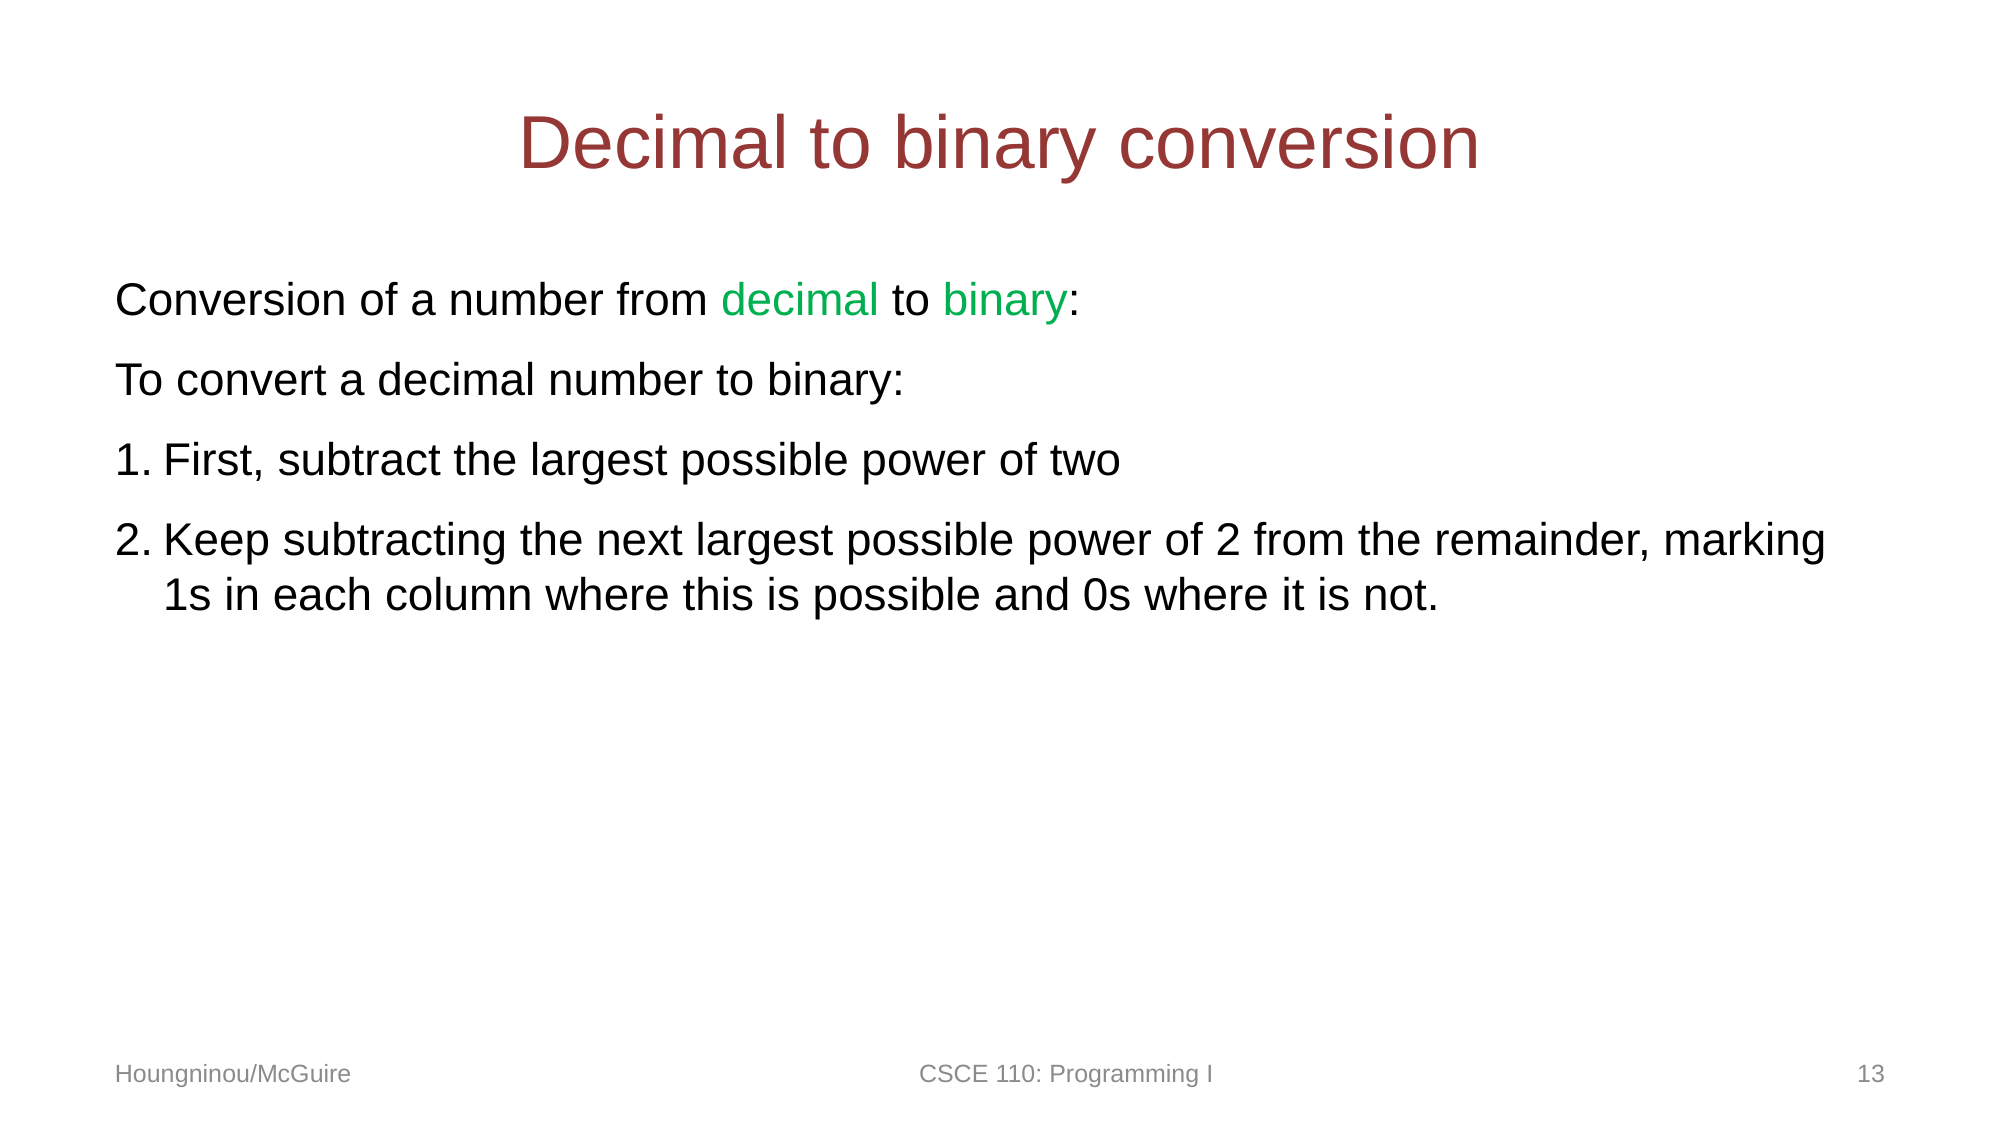

# Decimal to binary conversion
Conversion of a number from decimal to binary:
To convert a decimal number to binary:
First, subtract the largest possible power of two
Keep subtracting the next largest possible power of 2 from the remainder, marking 1s in each column where this is possible and 0s where it is not.

Houngninou/McGuire
CSCE 110: Programming I
13